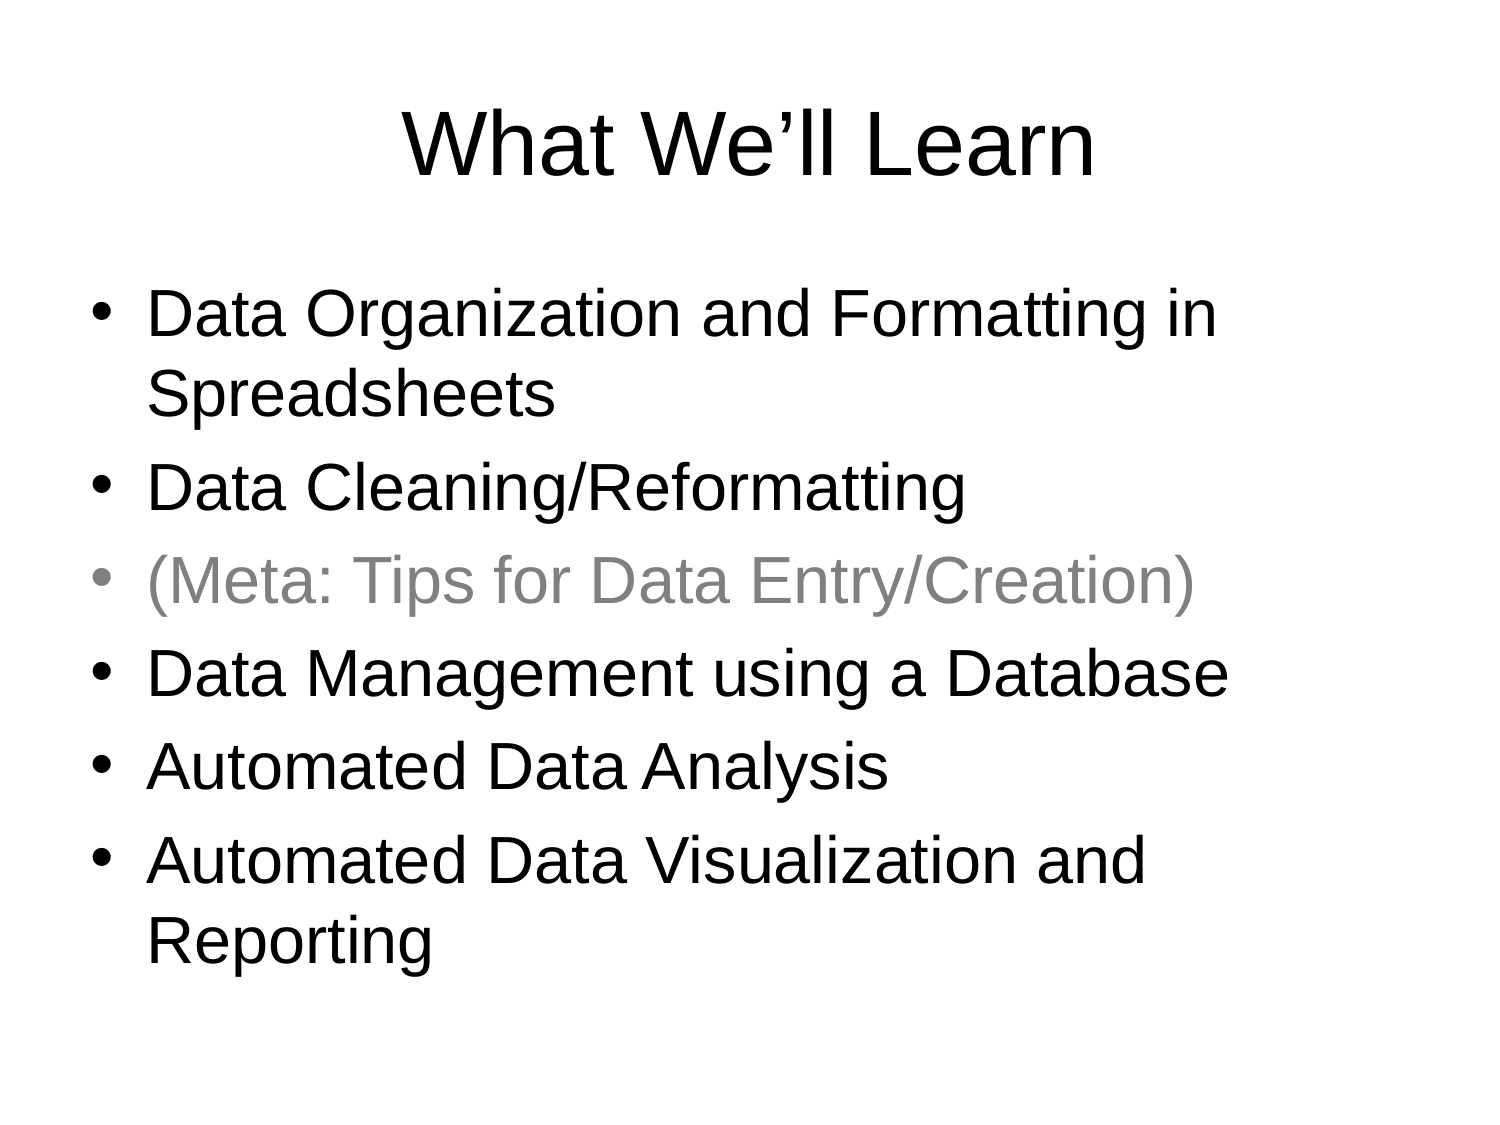

# What We’ll Learn
Data Organization and Formatting in Spreadsheets
Data Cleaning/Reformatting
(Meta: Tips for Data Entry/Creation)
Data Management using a Database
Automated Data Analysis
Automated Data Visualization and Reporting